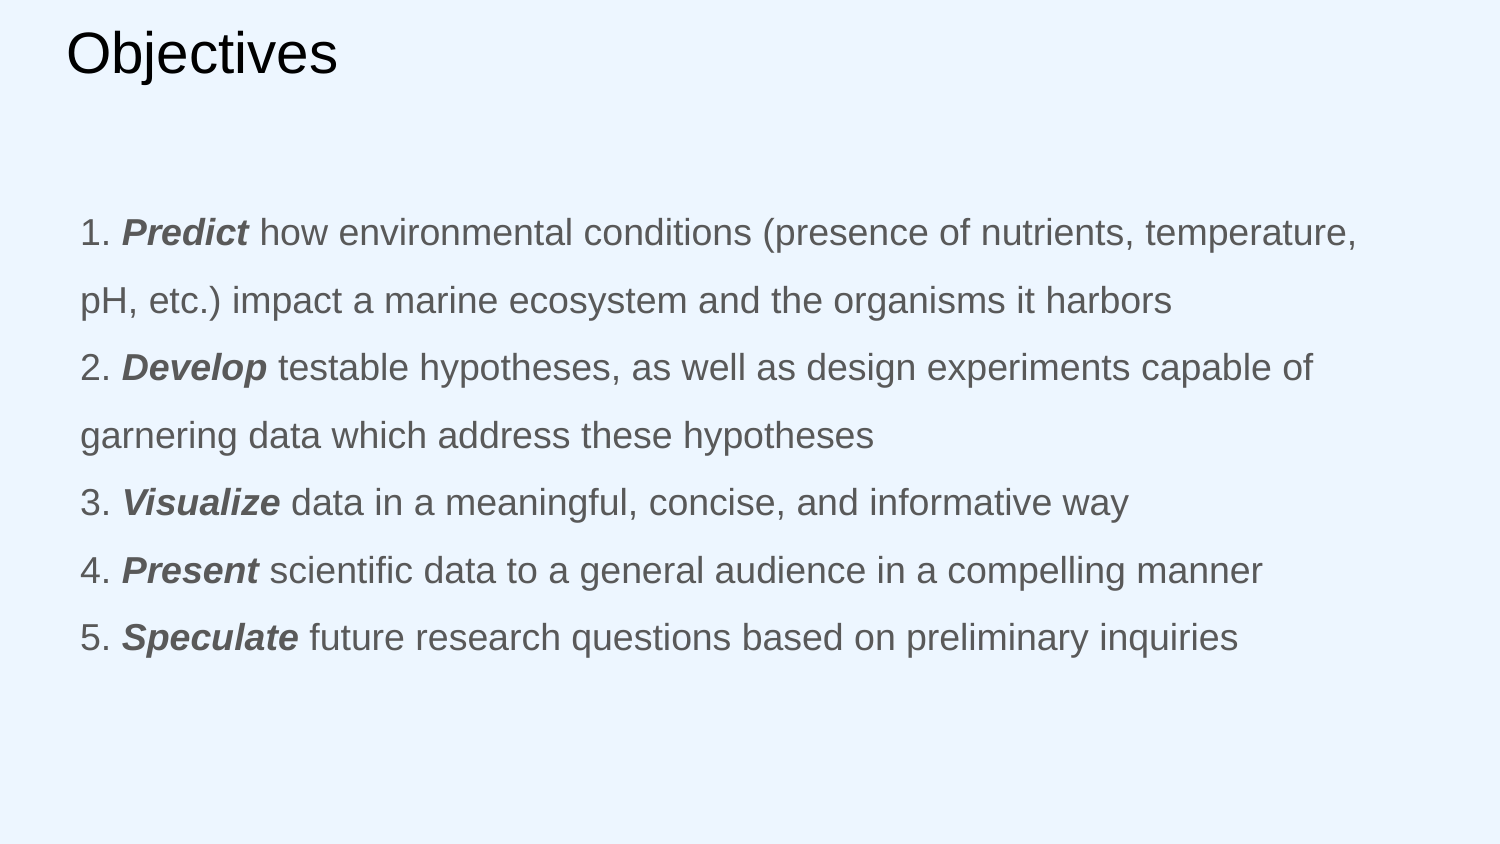

# Objectives
1. Predict how environmental conditions (presence of nutrients, temperature, pH, etc.) impact a marine ecosystem and the organisms it harbors
2. Develop testable hypotheses, as well as design experiments capable of garnering data which address these hypotheses
3. Visualize data in a meaningful, concise, and informative way
4. Present scientific data to a general audience in a compelling manner
5. Speculate future research questions based on preliminary inquiries